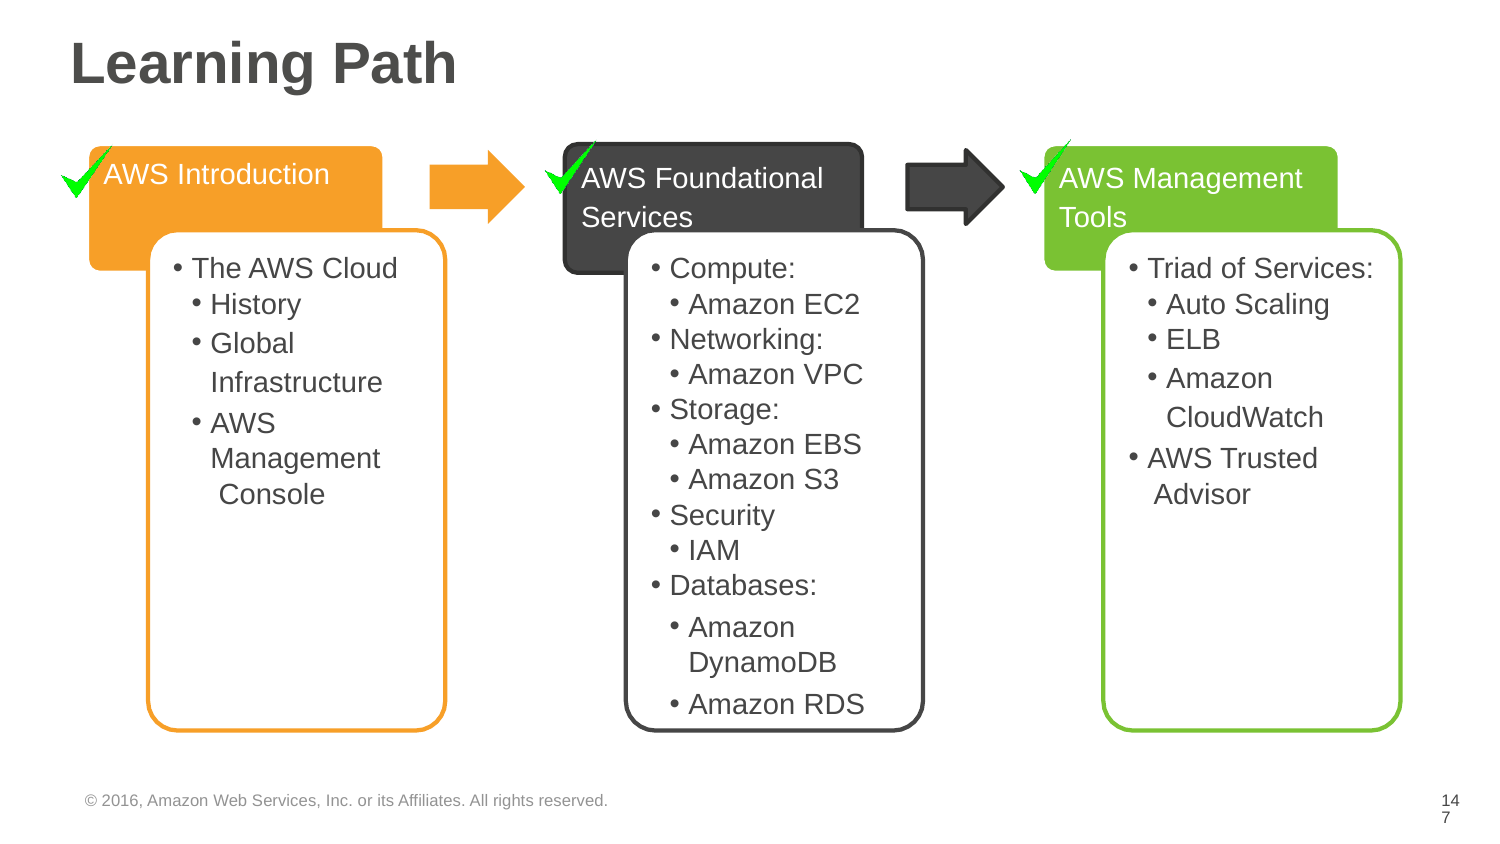

# Learning Path

AWS Introduction
AWS Foundational
Services
AWS Management
Tools

The AWS Cloud
History
Global
Infrastructure
AWS  Management  Console
Compute:
Triad of Services:
Auto Scaling
ELB
Amazon
CloudWatch
AWS Trusted  Advisor
Amazon EC2
Networking:
Amazon VPC
Storage:
Amazon EBS
Amazon S3
Security
IAM
Databases:
Amazon  DynamoDB
Amazon RDS
© 2016, Amazon Web Services, Inc. or its Affiliates. All rights reserved.
147